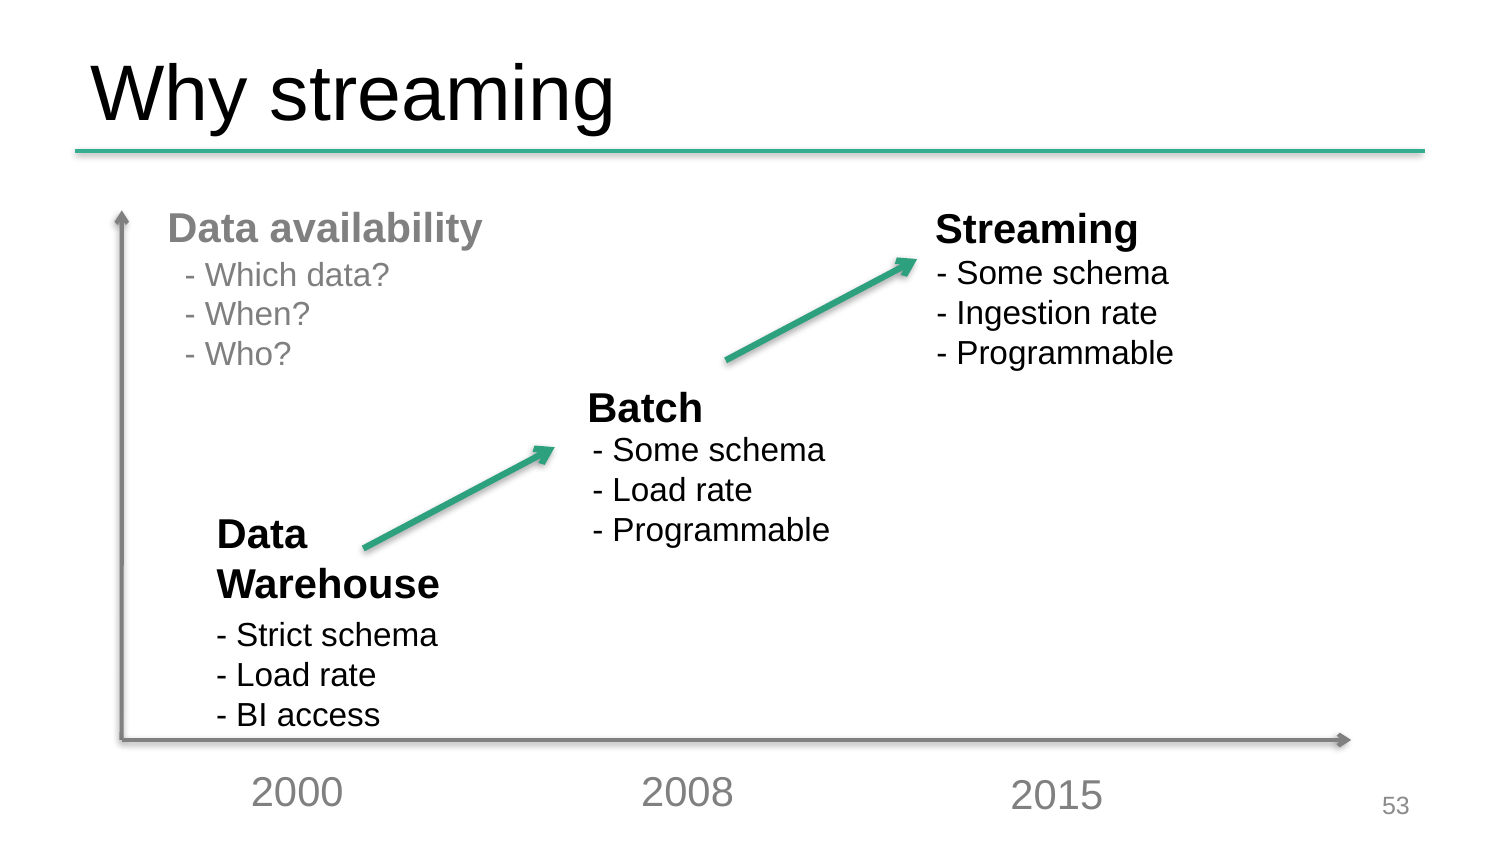

# Why streaming
Data availability
Streaming
- Some schema
- Ingestion rate
- Programmable
- Which data?
- When?
- Who?
Batch
- Some schema
- Load rate
- Programmable
Data
Warehouse
- Strict schema
- Load rate
- BI access
2000
2008
2015
53